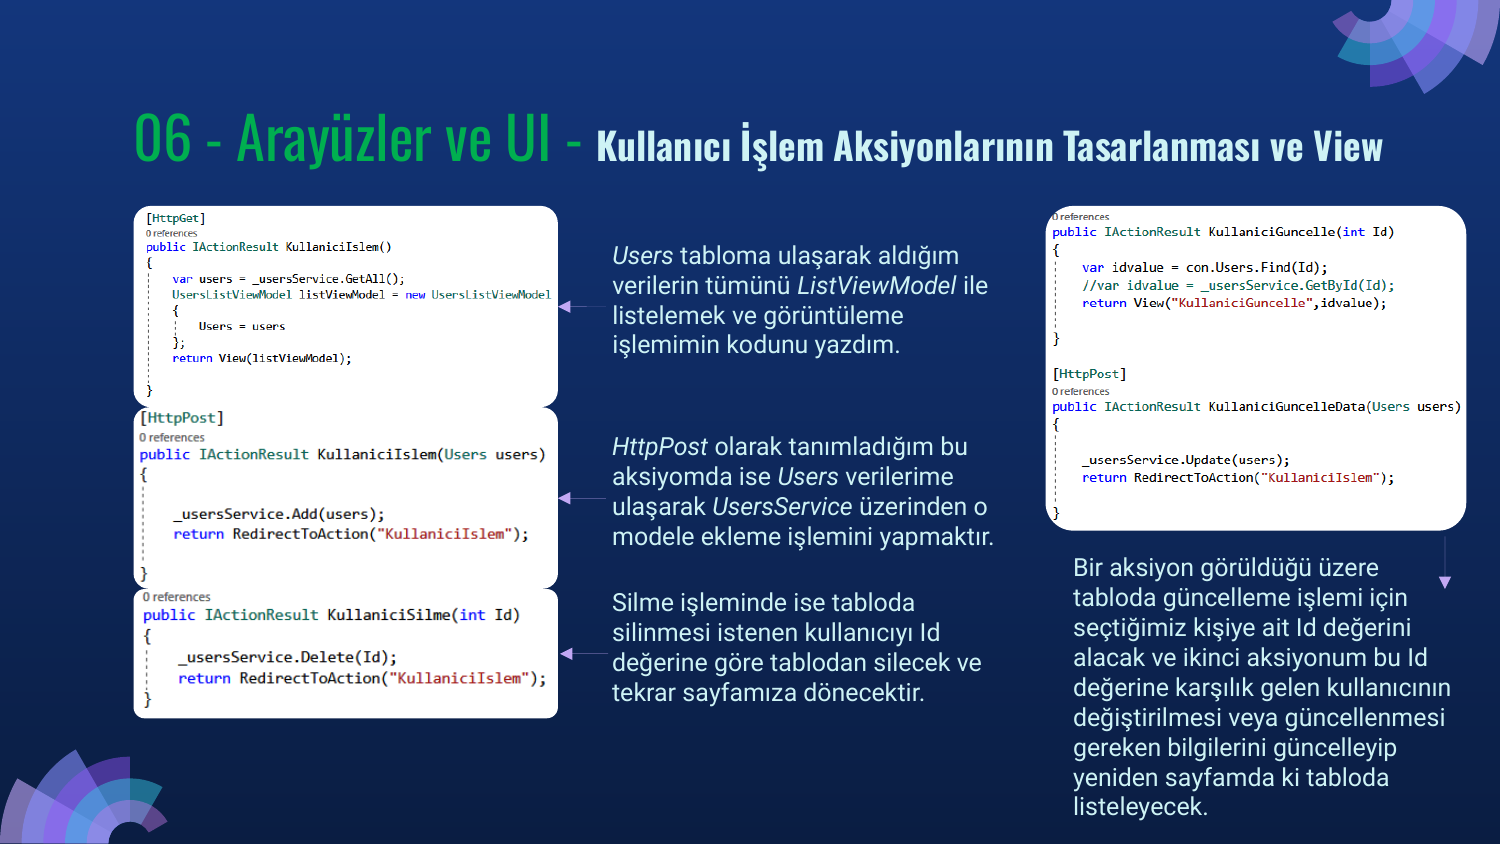

06 - Arayüzler ve UI - Kullanıcı İşlem Aksiyonlarının Tasarlanması ve View

# Users tabloma ulaşarak aldığım verilerin tümünü ListViewModel ile listelemek ve görüntüleme işlemimin kodunu yazdım.

HttpPost olarak tanımladığım bu aksiyomda ise Users verilerime ulaşarak UsersService üzerinden o modele ekleme işlemini yapmaktır.

Bir aksiyon görüldüğü üzere tabloda güncelleme işlemi için seçtiğimiz kişiye ait Id değerini alacak ve ikinci aksiyonum bu Id değerine karşılık gelen kullanıcının değiştirilmesi veya güncellenmesi gereken bilgilerini güncelleyip yeniden sayfamda ki tabloda listeleyecek.

Silme işleminde ise tabloda silinmesi istenen kullanıcıyı Id değerine göre tablodan silecek ve tekrar sayfamıza dönecektir.